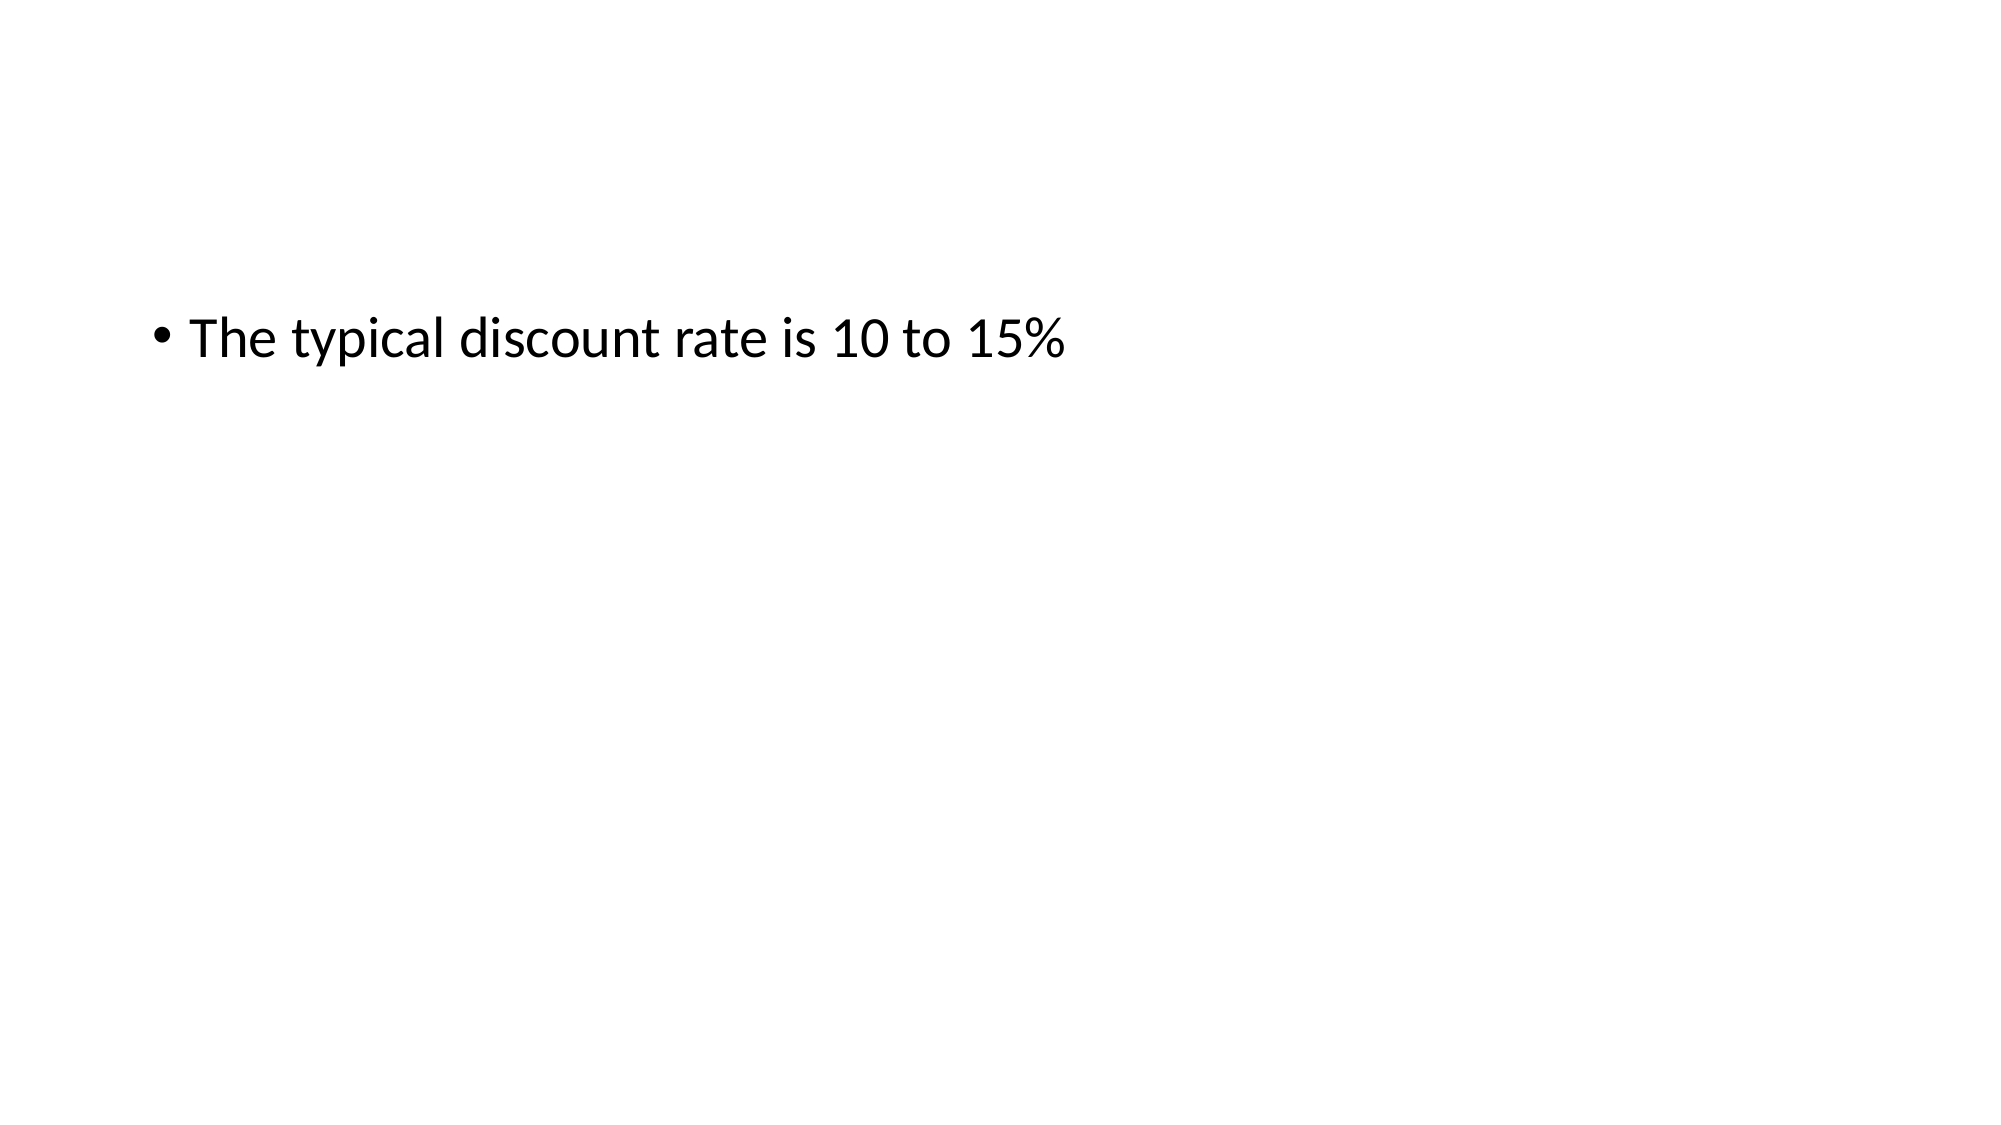

#
The typical discount rate is 10 to 15%